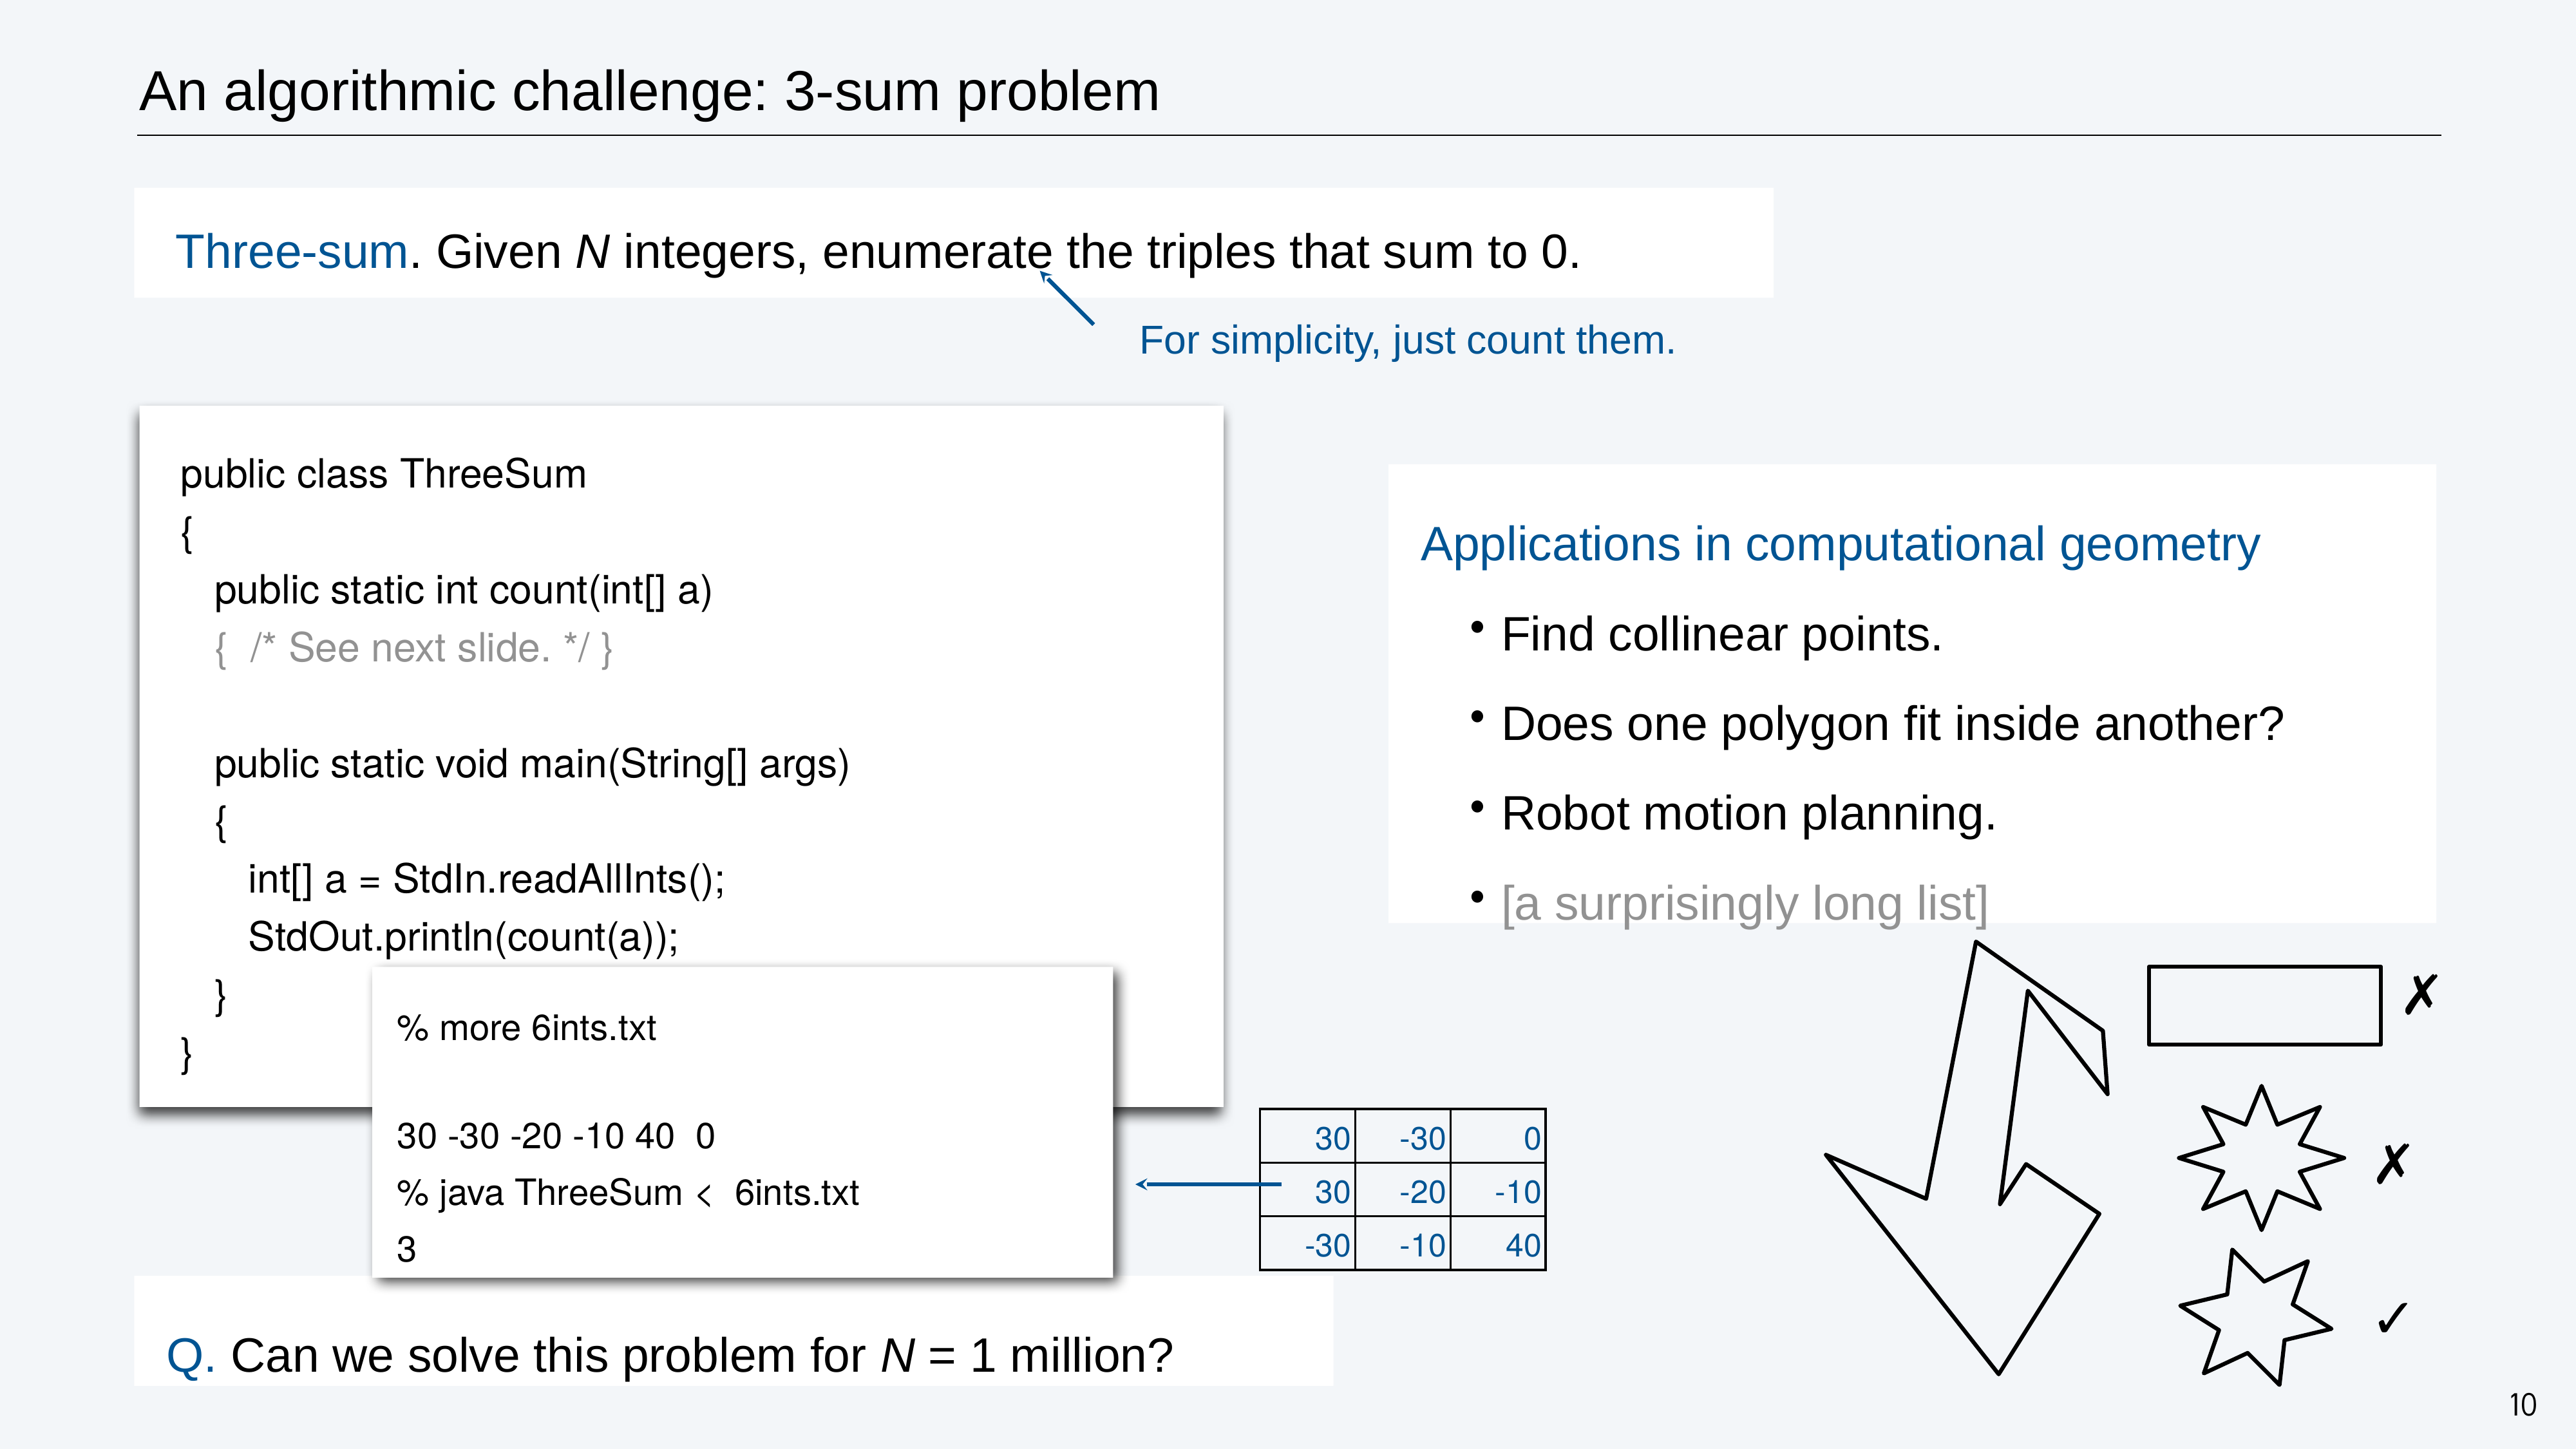

# An algorithmic challenge: 3-sum problem
Three-sum. Given N integers, enumerate the triples that sum to 0.

For simplicity, just count them.
public class ThreeSum
{
   public static int count(int[] a)
   {  /* See next slide. */ }
   public static void main(String[] args)
   {
      int[] a = StdIn.readAllInts();
      StdOut.println(count(a));
   }
}
Applications in computational geometry
Find collinear points.
Does one polygon fit inside another?
Robot motion planning.
[a surprisingly long list]

✗
% more 6ints.txt
30 -30 -20 -10 40  0
% java ThreeSum <  6ints.txt
3

| 30 | -30 | 0 |
| --- | --- | --- |
| 30 | -20 | -10 |
| -30 | -10 | 40 |

✗

Q. Can we solve this problem for N = 1 million?
✓
10